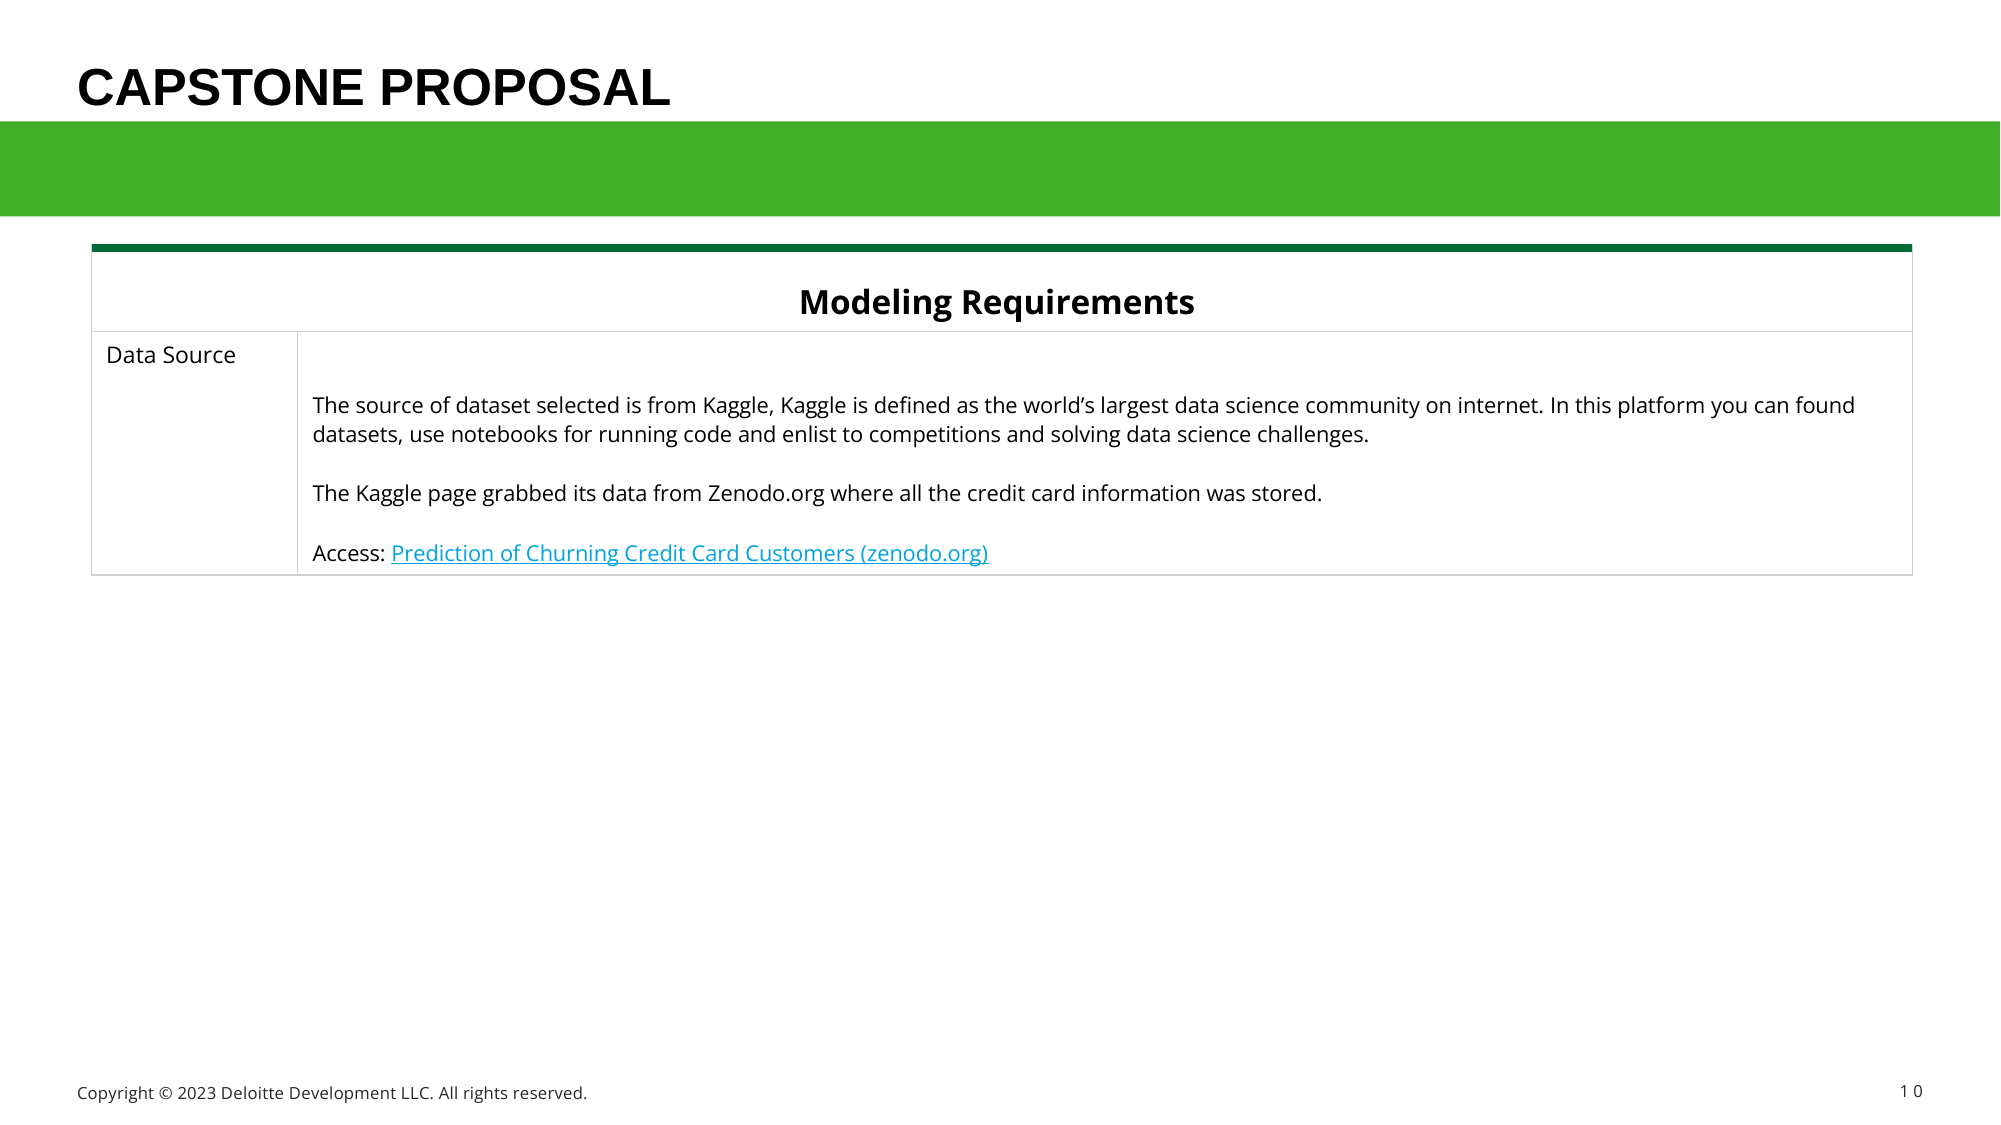

# CAPSTONE PROPOSAL

| Modeling Requirements |  |
| --- | --- |
| Data Source | The source of dataset selected is from Kaggle, Kaggle is defined as the world’s largest data science community on internet. In this platform you can found datasets, use notebooks for running code and enlist to competitions and solving data science challenges. The Kaggle page grabbed its data from Zenodo.org where all the credit card information was stored. Access: Prediction of Churning Credit Card Customers (zenodo.org) |